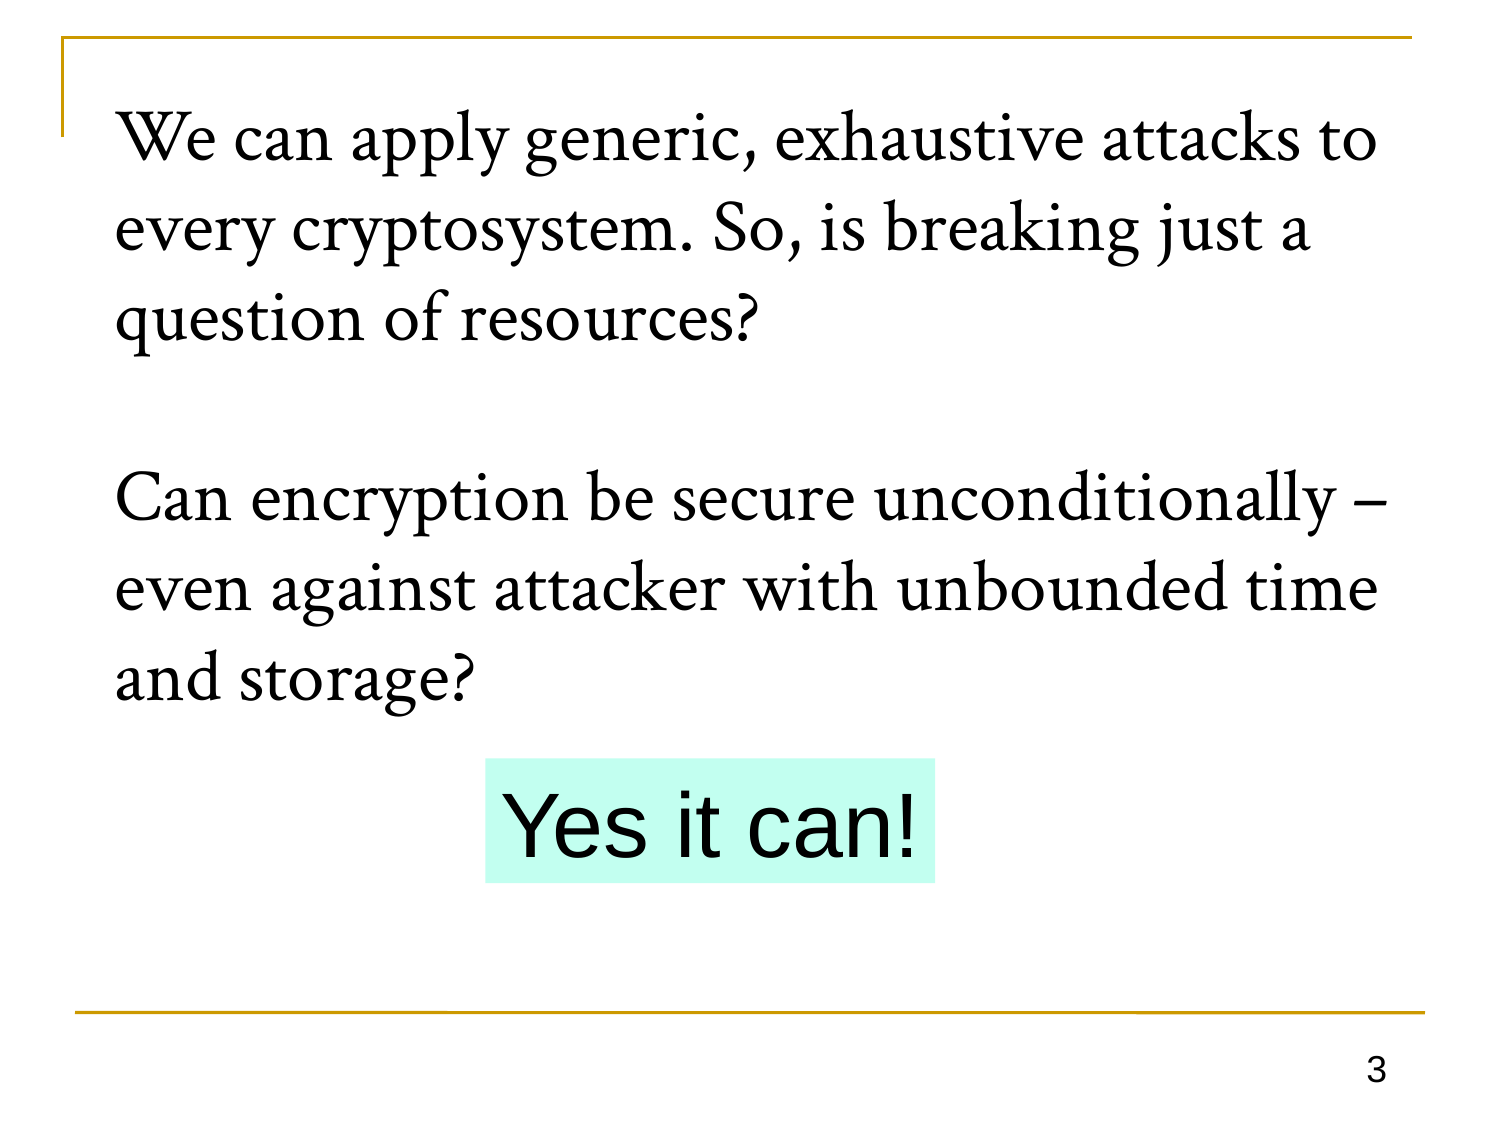

# We can apply generic, exhaustive attacks to every cryptosystem. So, is breaking just a question of resources? Can encryption be secure unconditionally – even against attacker with unbounded time and storage?
Yes it can!
3